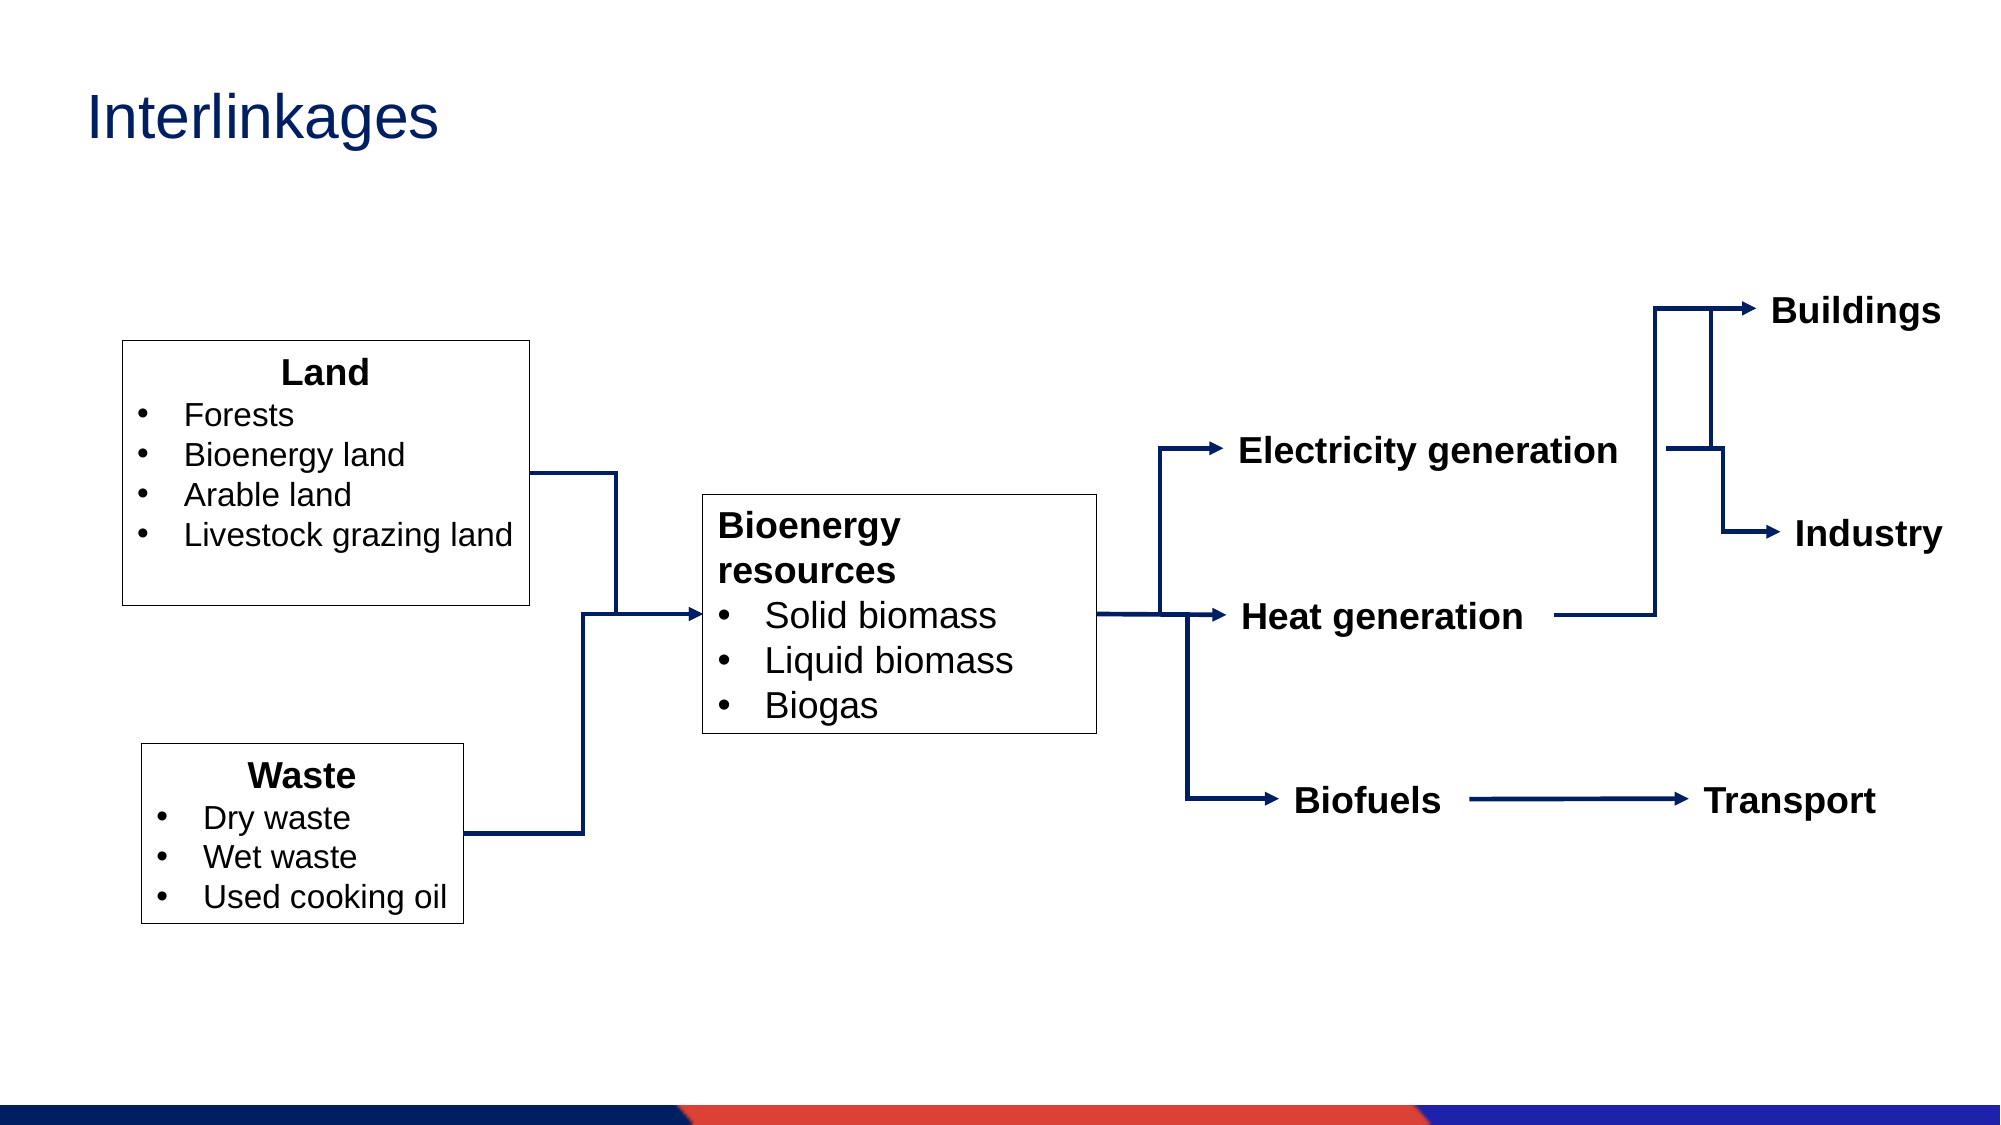

# Interlinkages
Buildings
Land
Forests
Bioenergy land
Arable land
Livestock grazing land

Electricity generation
Bioenergy resources
Solid biomass
Liquid biomass
Biogas
Industry
Heat generation
Waste
Dry waste
Wet waste
Used cooking oil
Biofuels
Transport